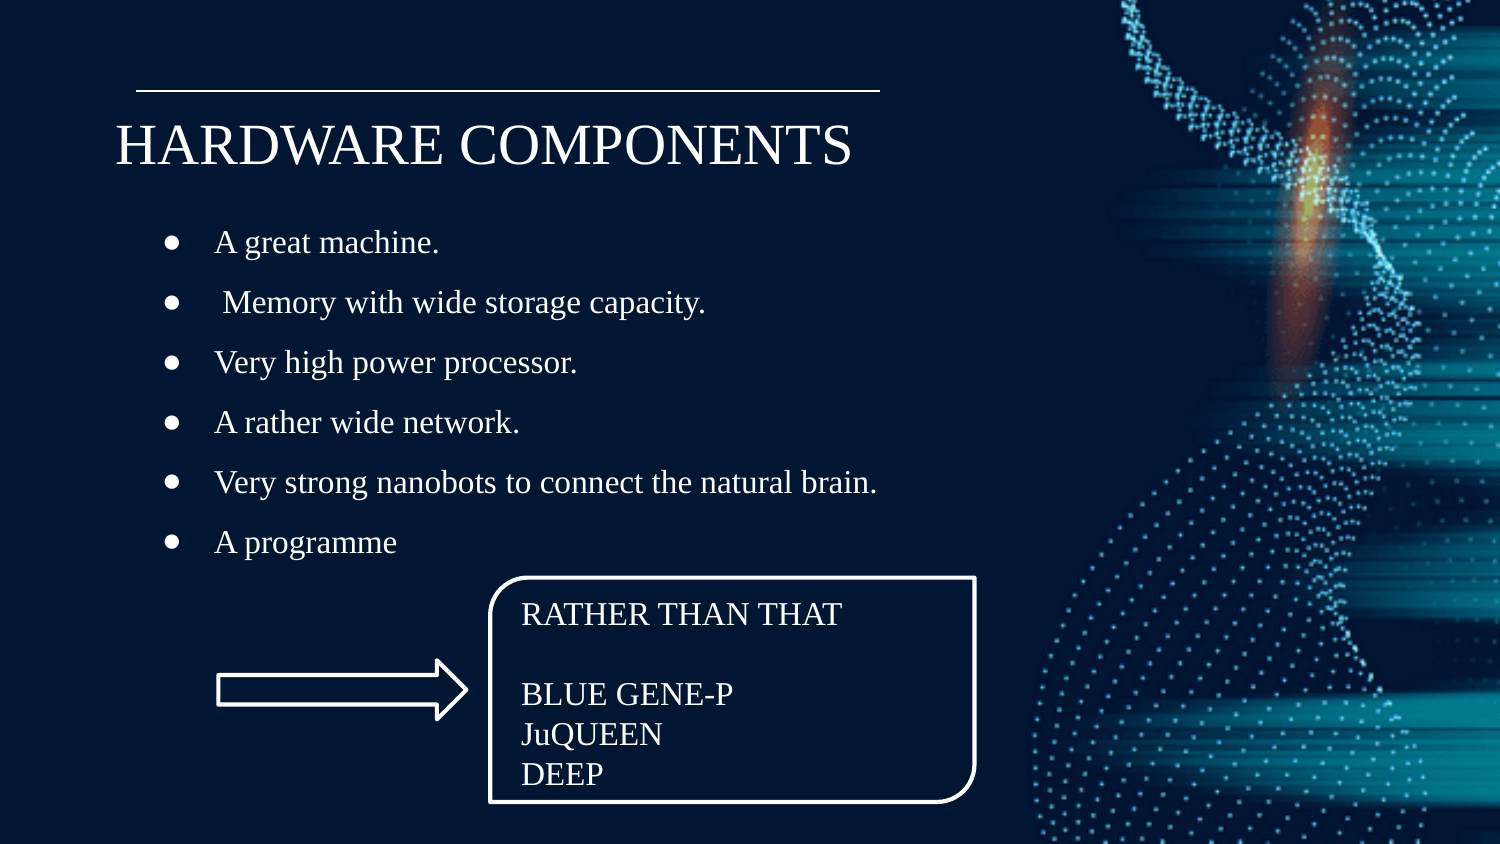

# HARDWARE COMPONENTS
A great machine.
 Memory with wide storage capacity.
Very high power processor.
A rather wide network.
Very strong nanobots to connect the natural brain.
A programme

RATHER THAN THAT

BLUE GENE-P
JuQUEEN
DEEP